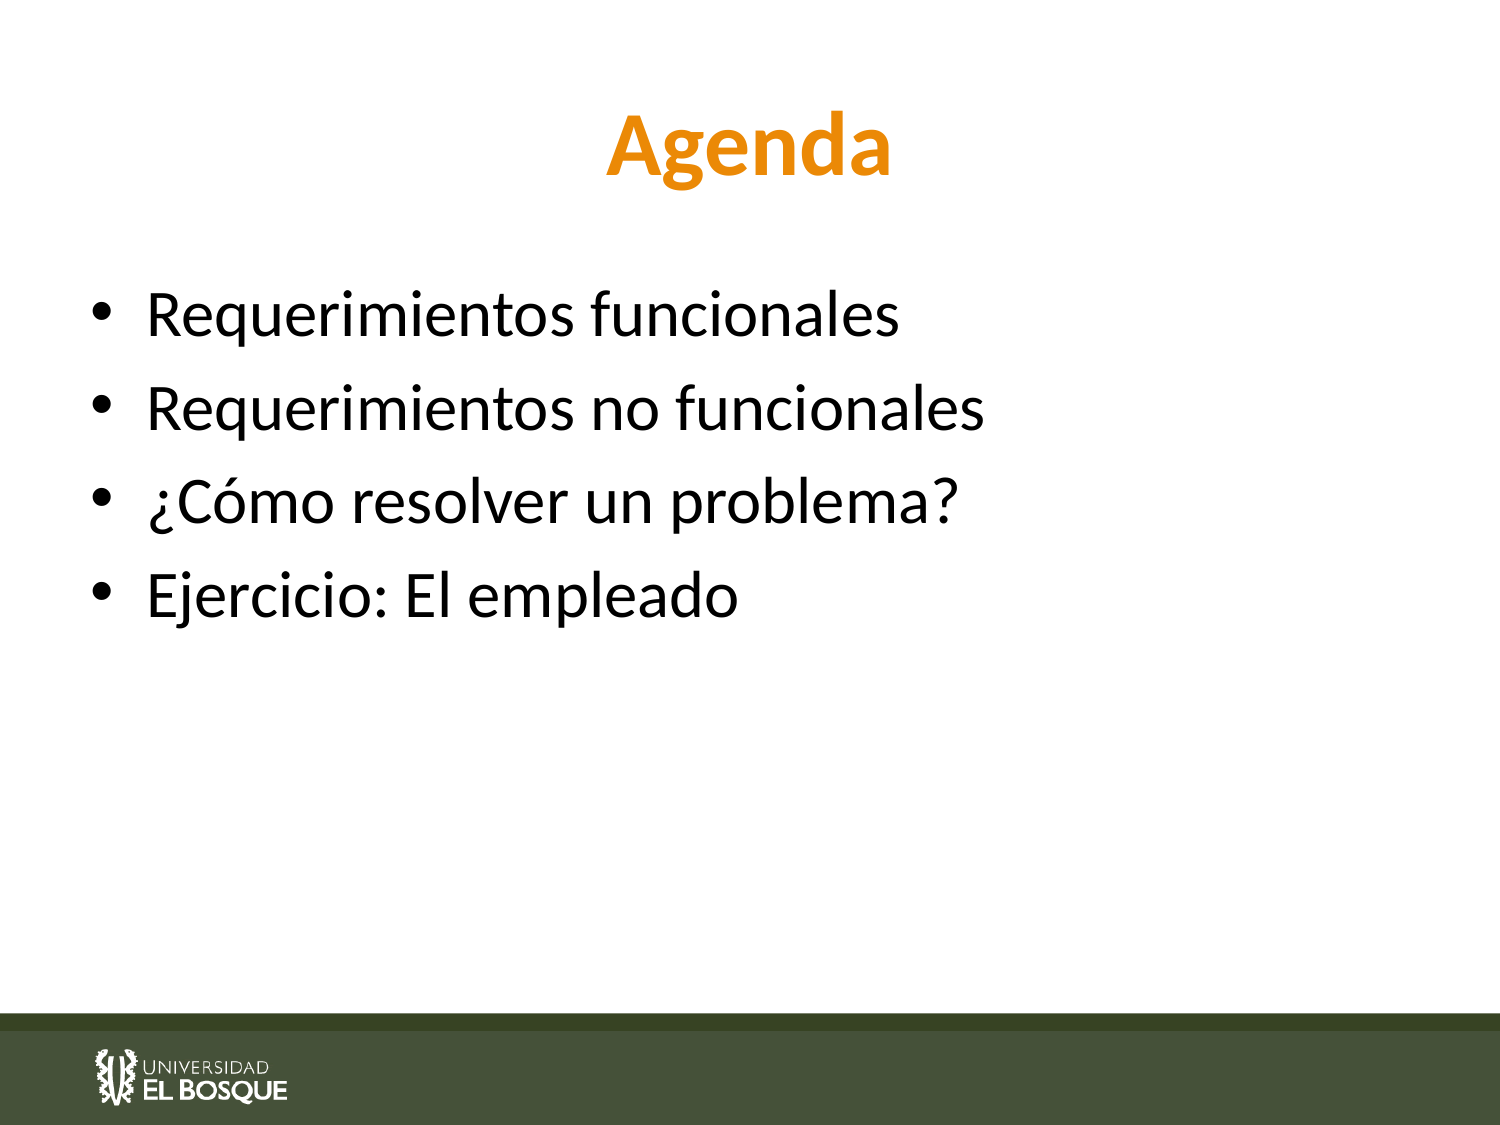

# Agenda
Requerimientos funcionales
Requerimientos no funcionales
¿Cómo resolver un problema?
Ejercicio: El empleado